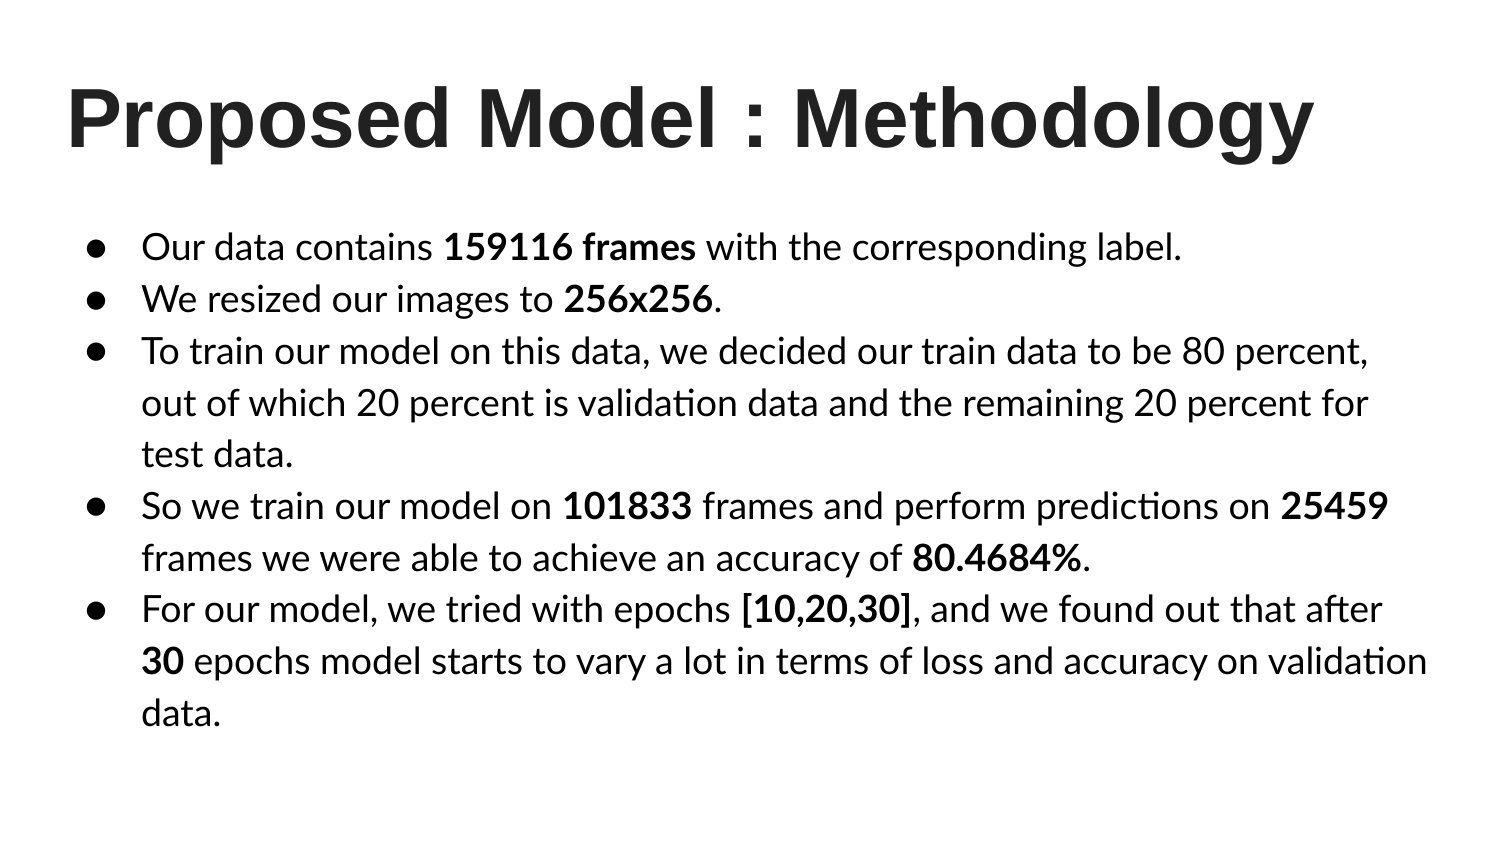

# Proposed Model : Methodology
Our data contains 159116 frames with the corresponding label.
We resized our images to 256x256.
To train our model on this data, we decided our train data to be 80 percent, out of which 20 percent is validation data and the remaining 20 percent for test data.
So we train our model on 101833 frames and perform predictions on 25459 frames we were able to achieve an accuracy of 80.4684%.
For our model, we tried with epochs [10,20,30], and we found out that after 30 epochs model starts to vary a lot in terms of loss and accuracy on validation data.